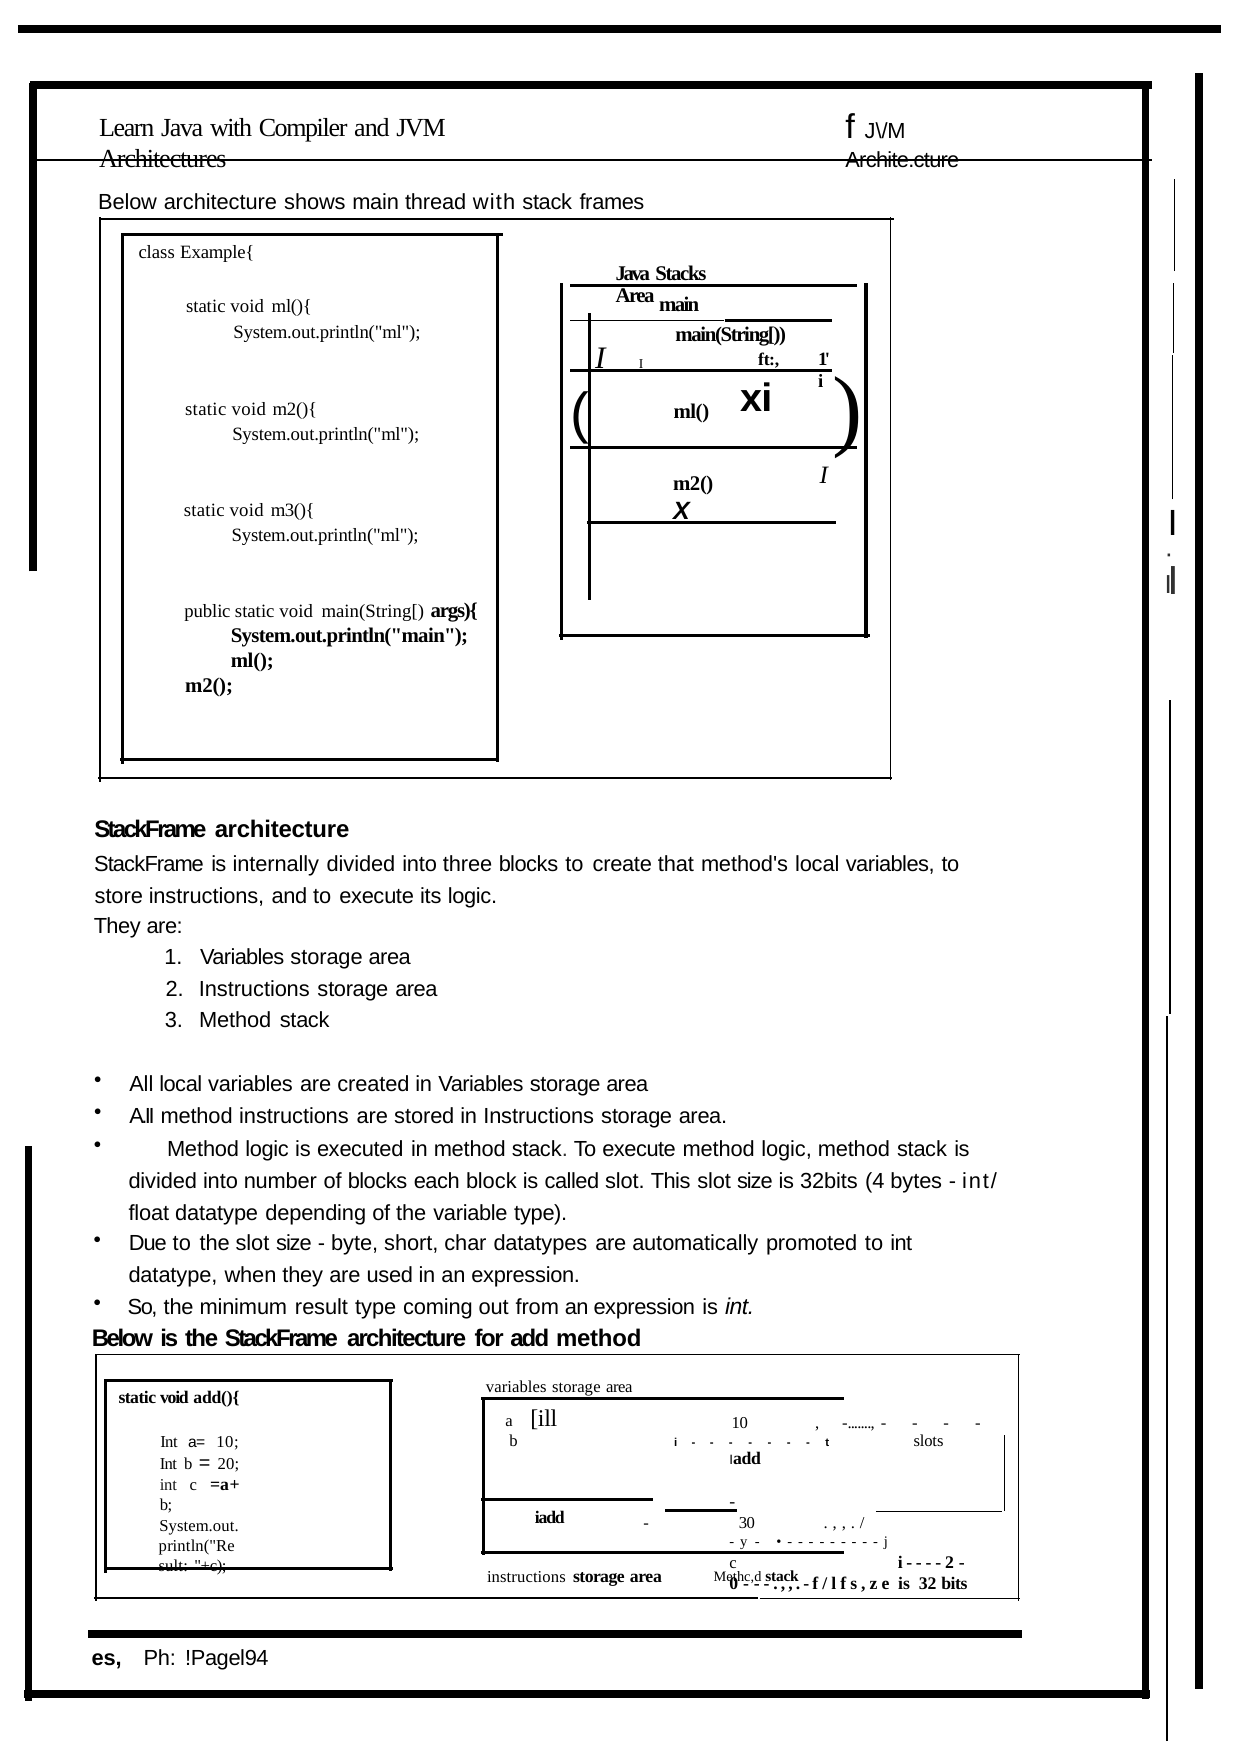

f J\/M Archite.cture
Learn Java with Compiler and JVM Architectures

Below architecture shows main thread with stack frames

class Example{
Java Stacks Area

main
static void ml(){
System.out.println("ml");

main(String[))
ft:,

I	I
1'i
)
xi

(
static void m2(){
System.out.println("ml");
ml()

I
m2()	X
static void m3(){
System.out.println("ml");
I

·I
I
public static void main(String[) args){ System.out.println("main"); ml();
m2();

StackFrame architecture
StackFrame is internally divided into three blocks to create that method's local variables, to store instructions, and to execute its logic.
They are:
Variables storage area
Instructions storage area
Method stack

All local variables are created in Variables storage area
A.II method instructions are stored in Instructions storage area.
	Method logic is executed in method stack. To execute method logic, method stack is divided into number of blocks each block is called slot. This slot size is 32bits (4 bytes - int/ float datatype depending of the variable type).
Due to the slot size - byte, short, char datatypes are automatically promoted to int
datatype, when they are used in an expression.
So, the minimum result type coming out from an expression is int.
Below is the StackFrame architecture for add method

variables storage area
a  [ill
b

static void add(){

Int a= 10; Int b = 20; int c =a+ b;
System.out.println("Result: "+c);

10	,	-......., ----
slots
i-------t

Iadd	-	-y- •---------j
c	i----2-0---.,,.-f/lfs,ze is 32 bits

iadd
-	30	.,,./

instructions storage area	Methc,d stack

es,  Ph: !Pagel94